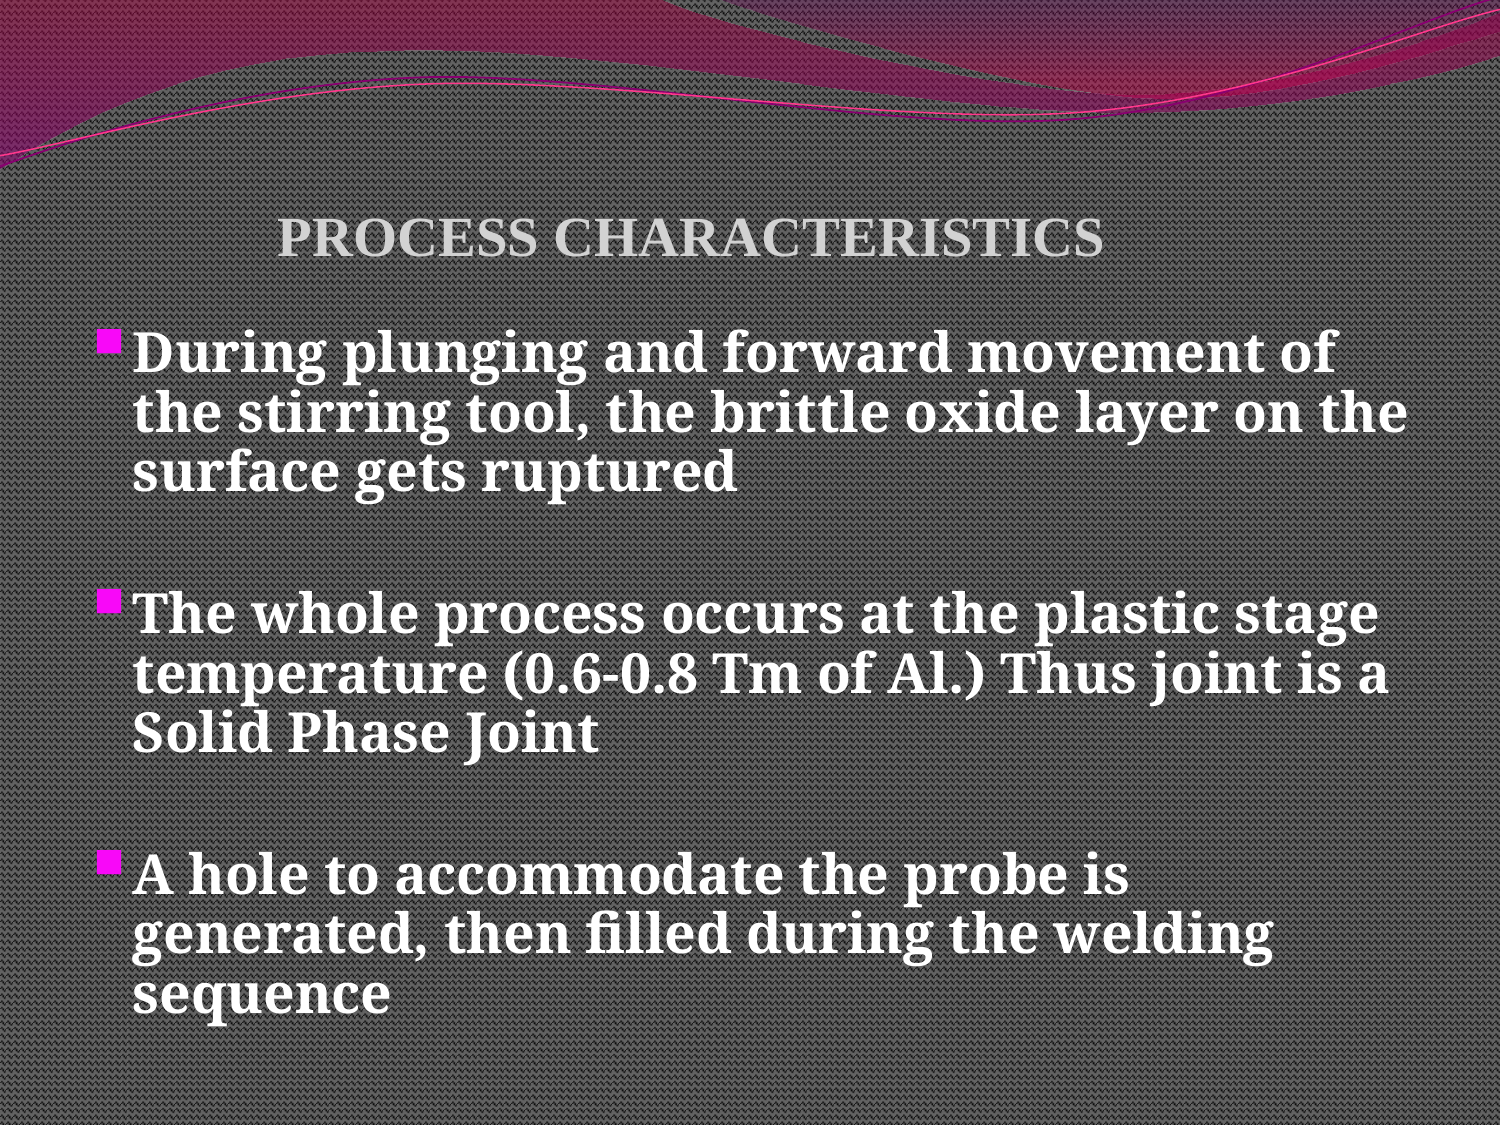

# PROCESS CHARACTERISTICS
During plunging and forward movement of the stirring tool, the brittle oxide layer on the surface gets ruptured

The whole process occurs at the plastic stage temperature (0.6-0.8 Tm of Al.) Thus joint is a Solid Phase Joint

A hole to accommodate the probe is generated, then filled during the welding sequence